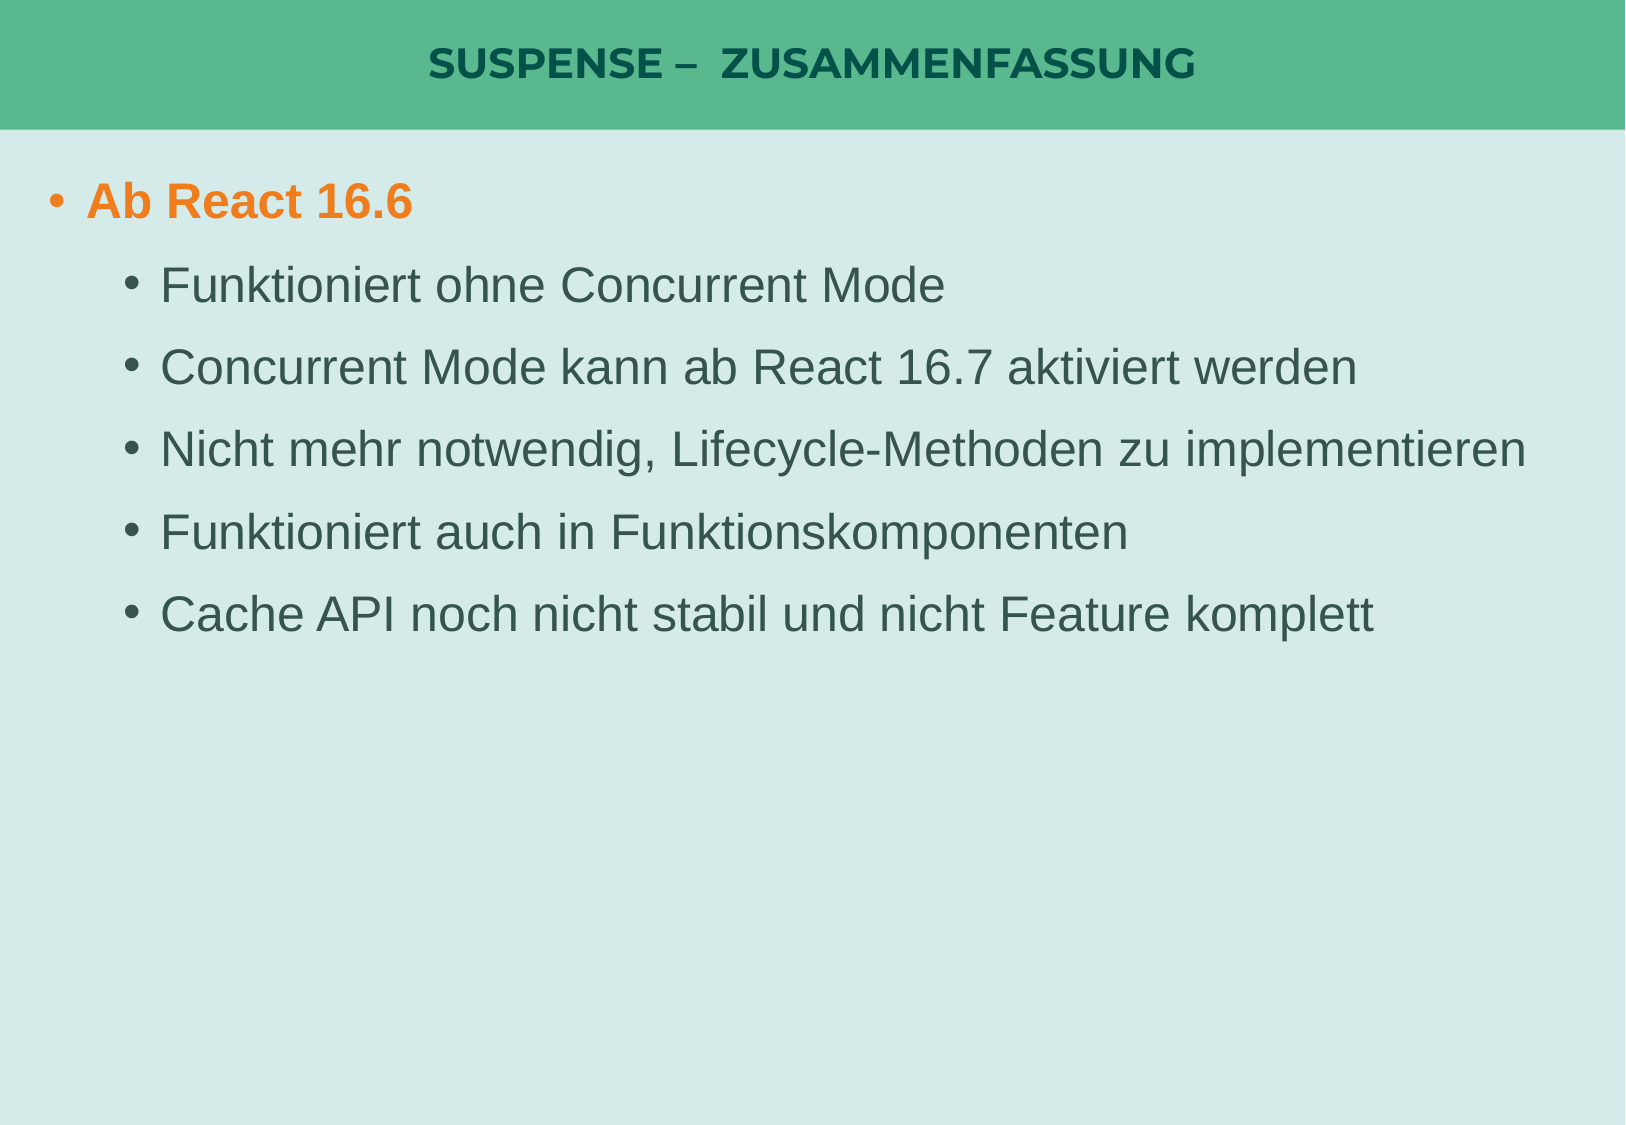

# Suspense –  Zusammenfassung
Ab React 16.6
Funktioniert ohne Concurrent Mode
Concurrent Mode kann ab React 16.7 aktiviert werden
Nicht mehr notwendig, Lifecycle-Methoden zu implementieren
Funktioniert auch in Funktionskomponenten
Cache API noch nicht stabil und nicht Feature komplett